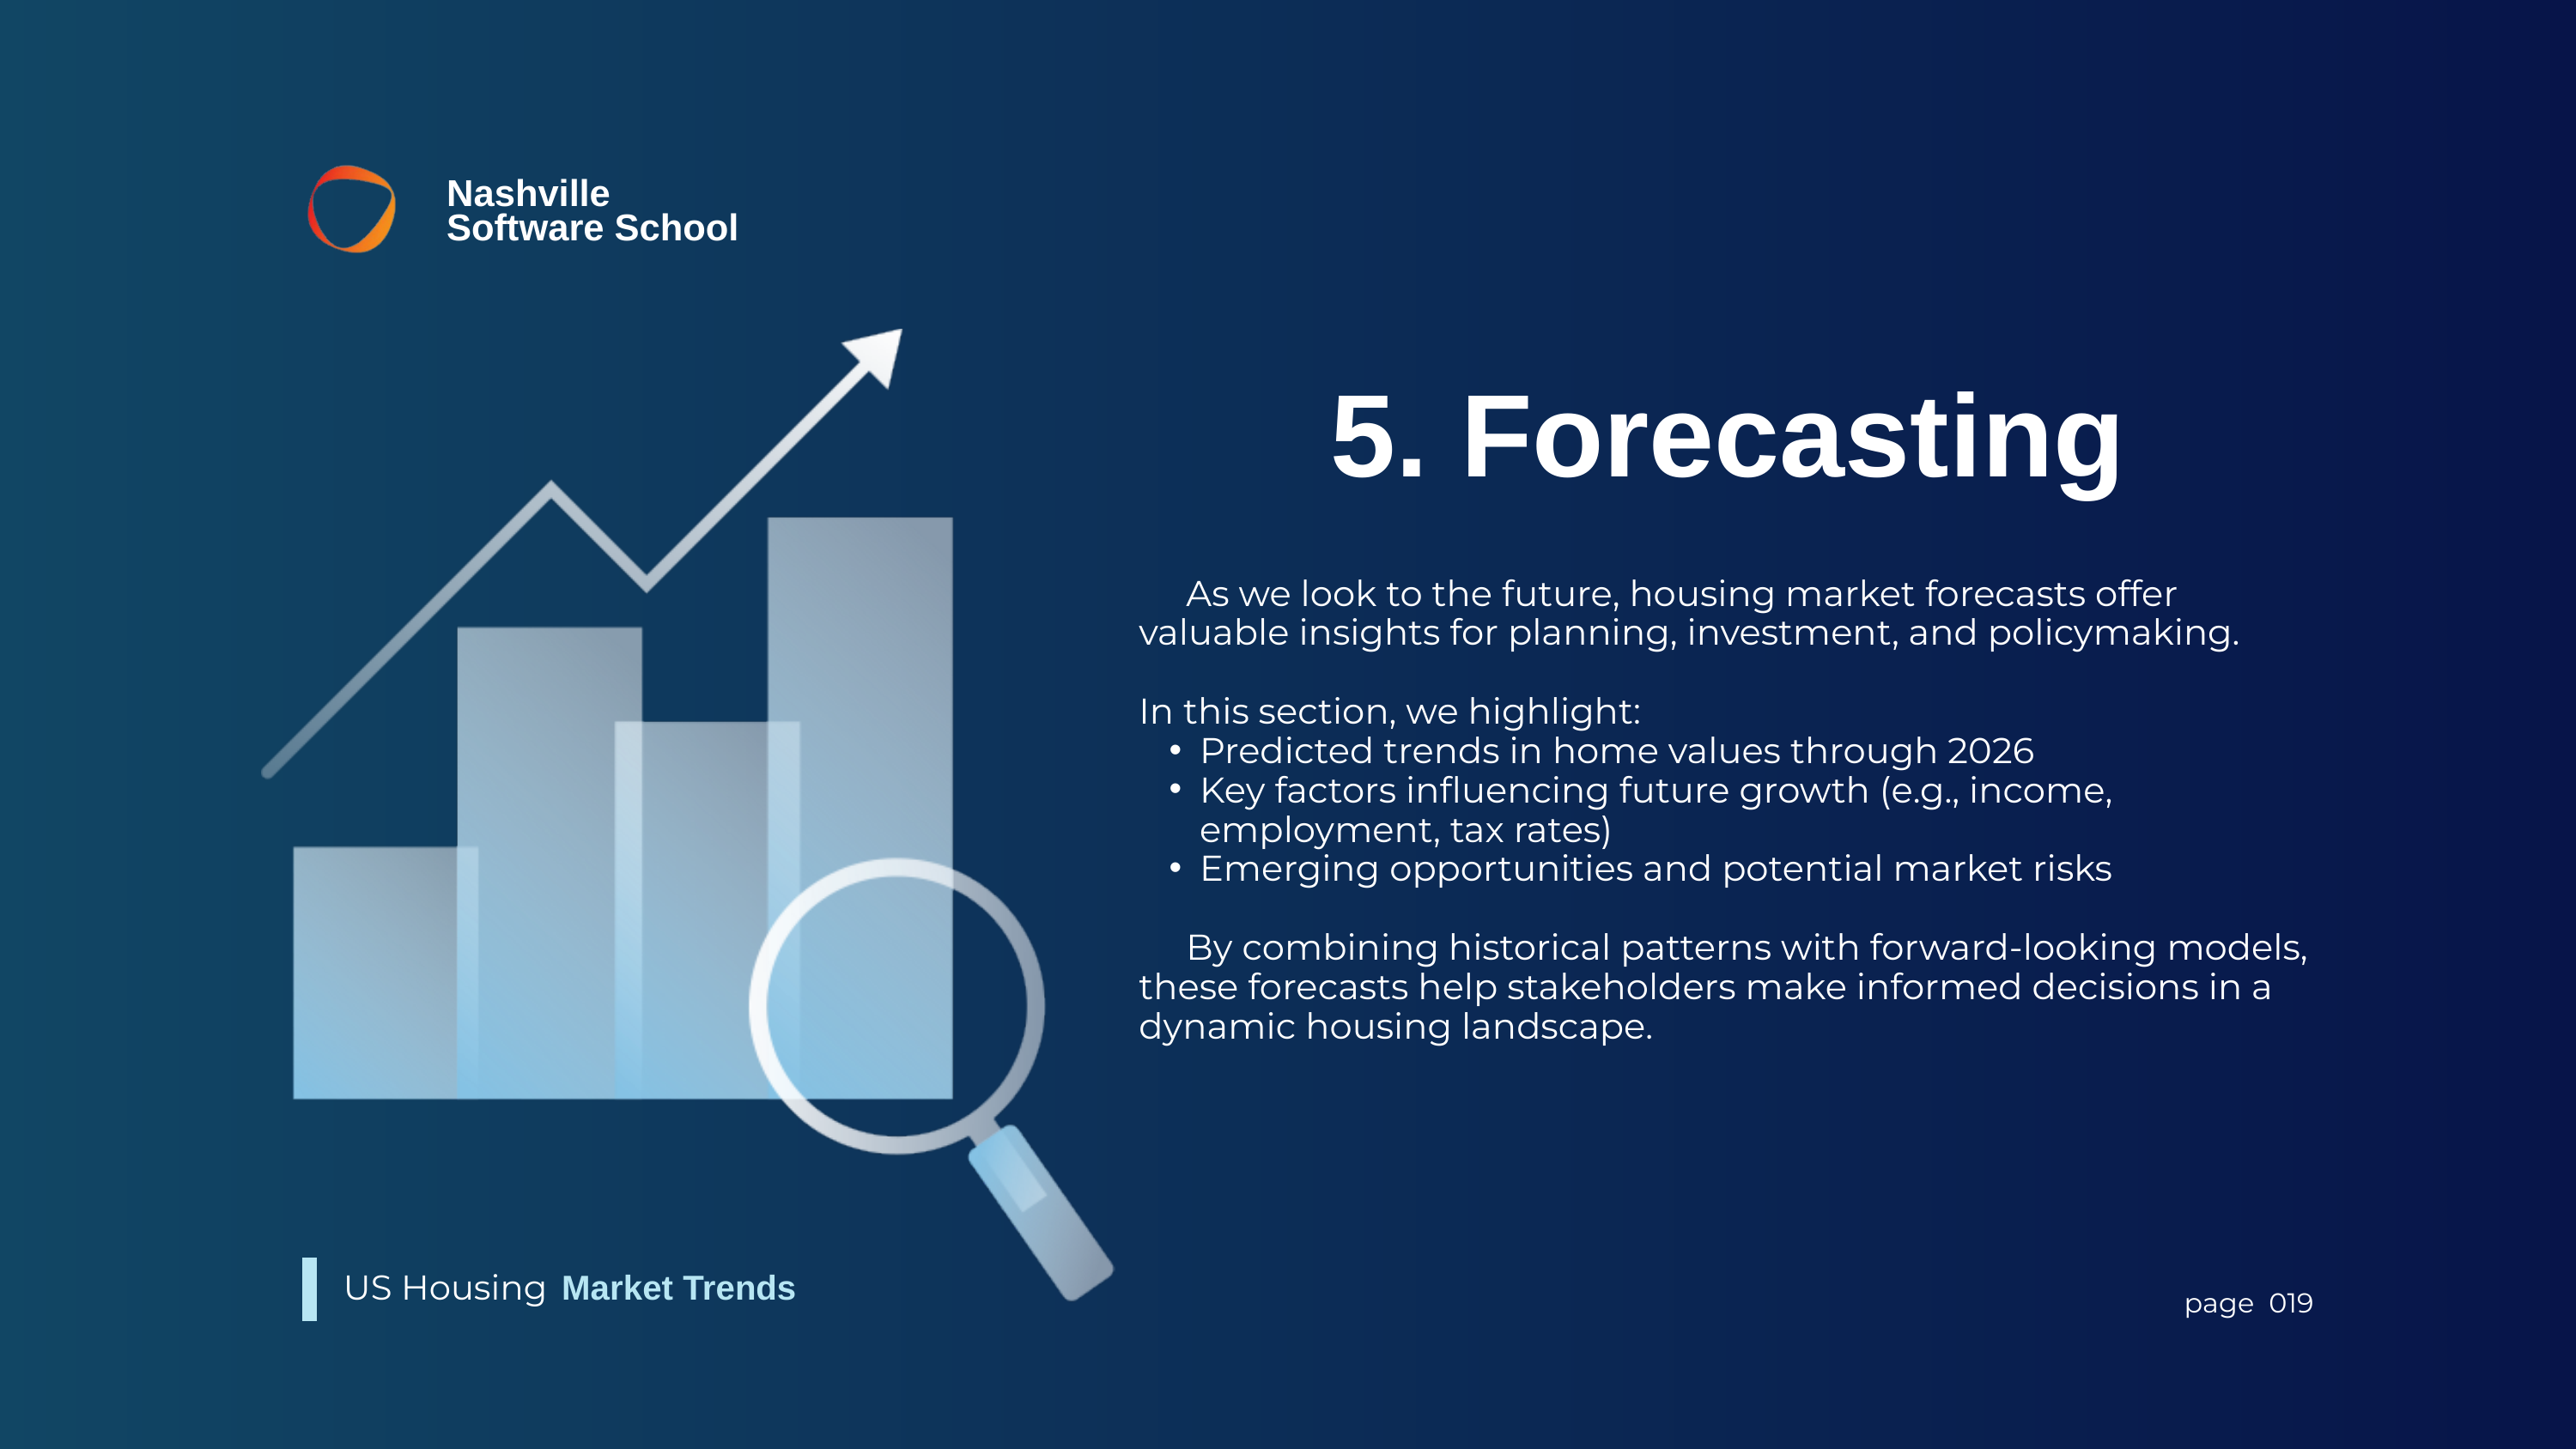

Nashville Software School

5. Forecasting
     As we look to the future, housing market forecasts offer valuable insights for planning, investment, and policymaking.

In this section, we highlight:
Predicted trends in home values through 2026
Key factors influencing future growth (e.g., income, employment, tax rates)
Emerging opportunities and potential market risks

     By combining historical patterns with forward-looking models, these forecasts help stakeholders make informed decisions in a dynamic housing landscape.

Market Trends
US Housing
page  019